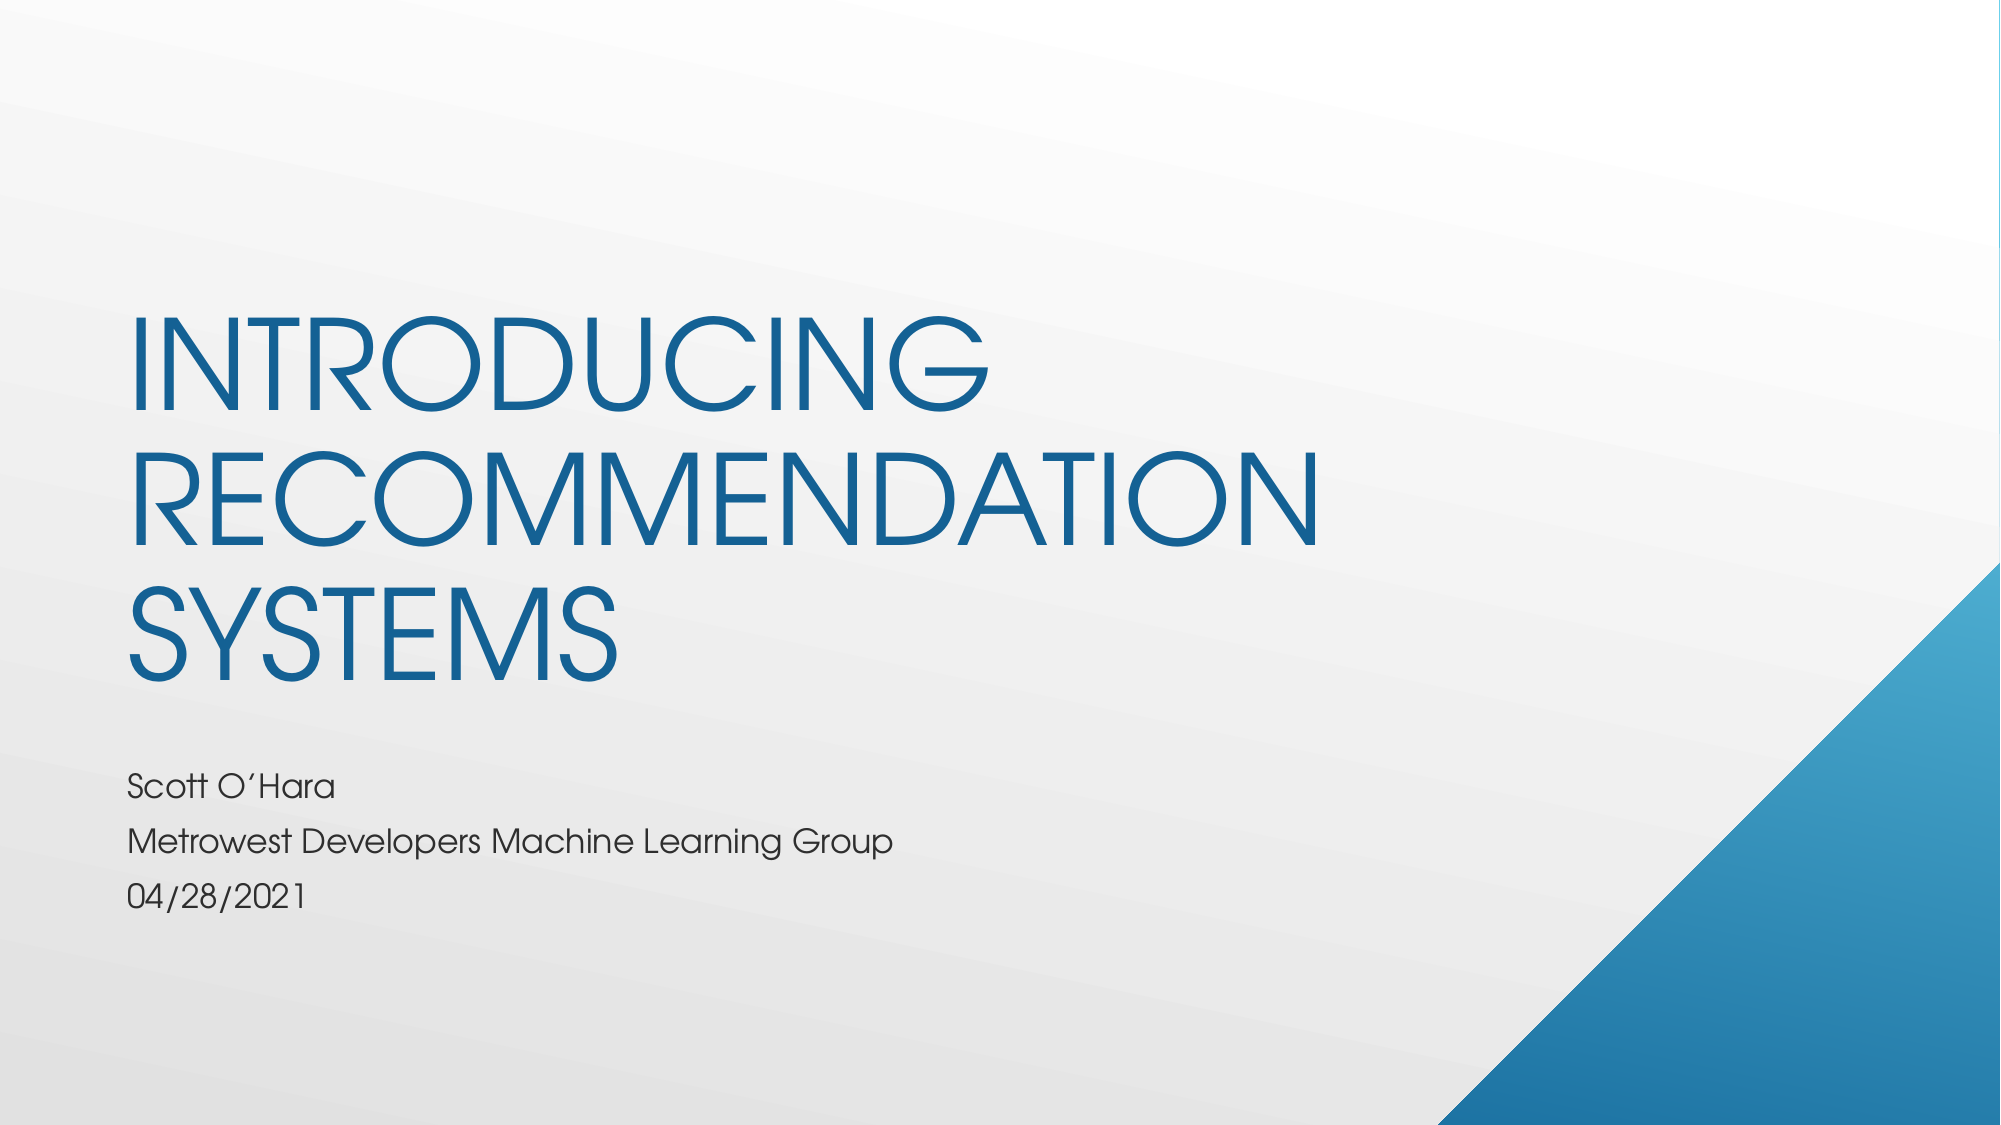

# Introducing Recommendation Systems
Scott O’Hara
Metrowest Developers Machine Learning Group
04/28/2021